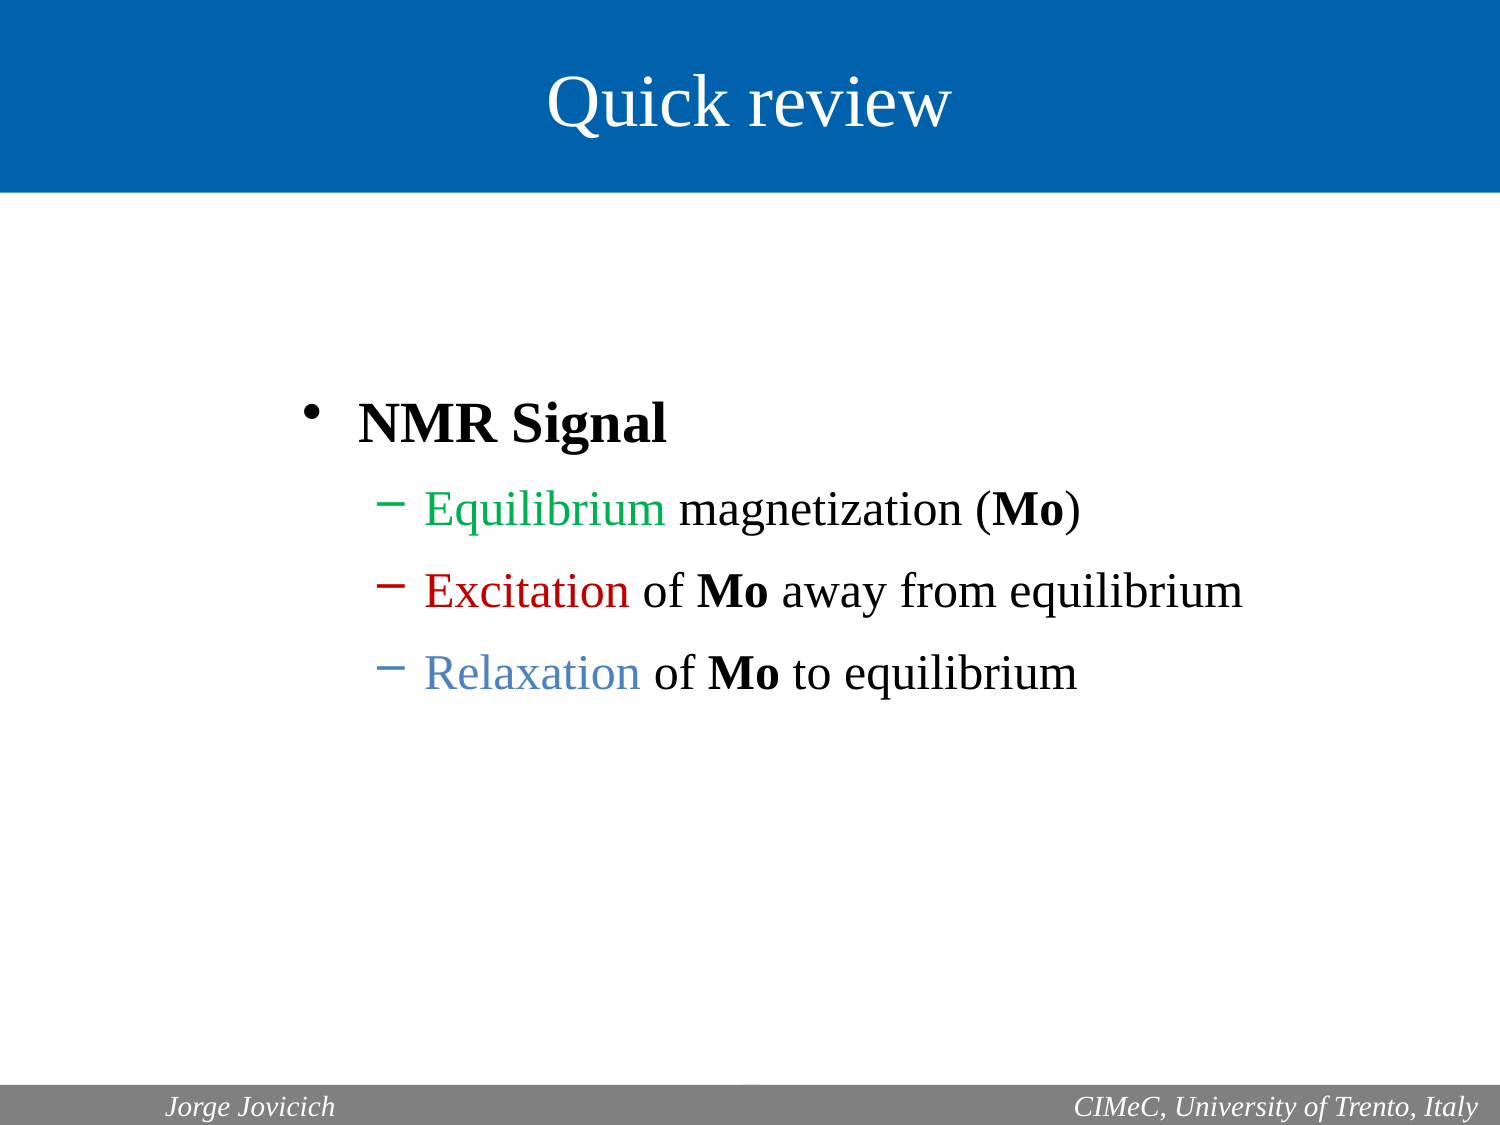

Quick review
NMR Signal
Equilibrium magnetization (Mo)
Excitation of Mo away from equilibrium
Relaxation of Mo to equilibrium
	Jorge Jovicich
     CIMeC, University of Trento, Italy